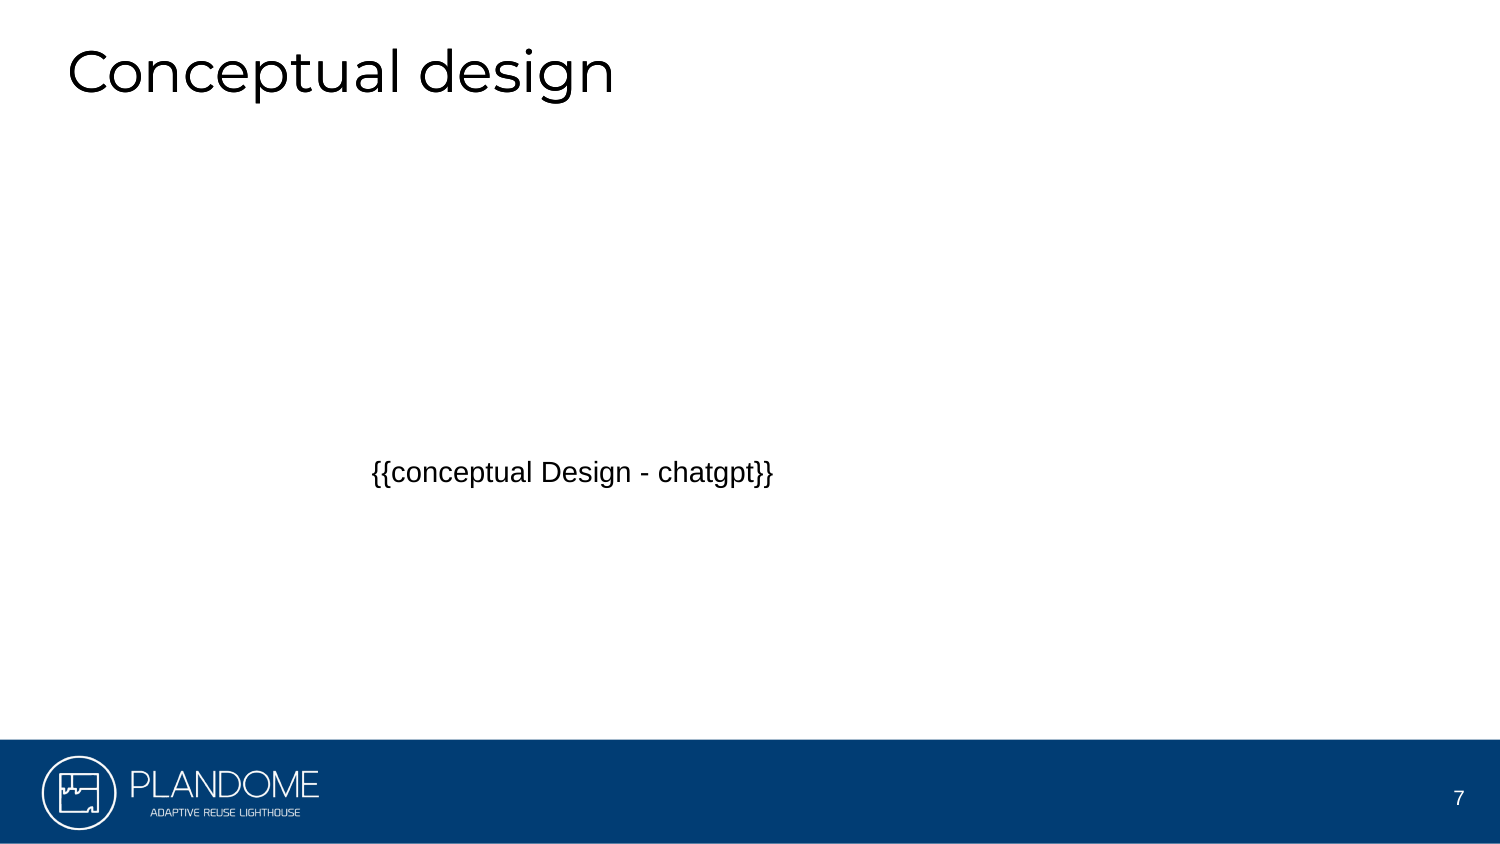

# Conceptual design
Conceptual design
{{conceptual Design - chatgpt}}
7